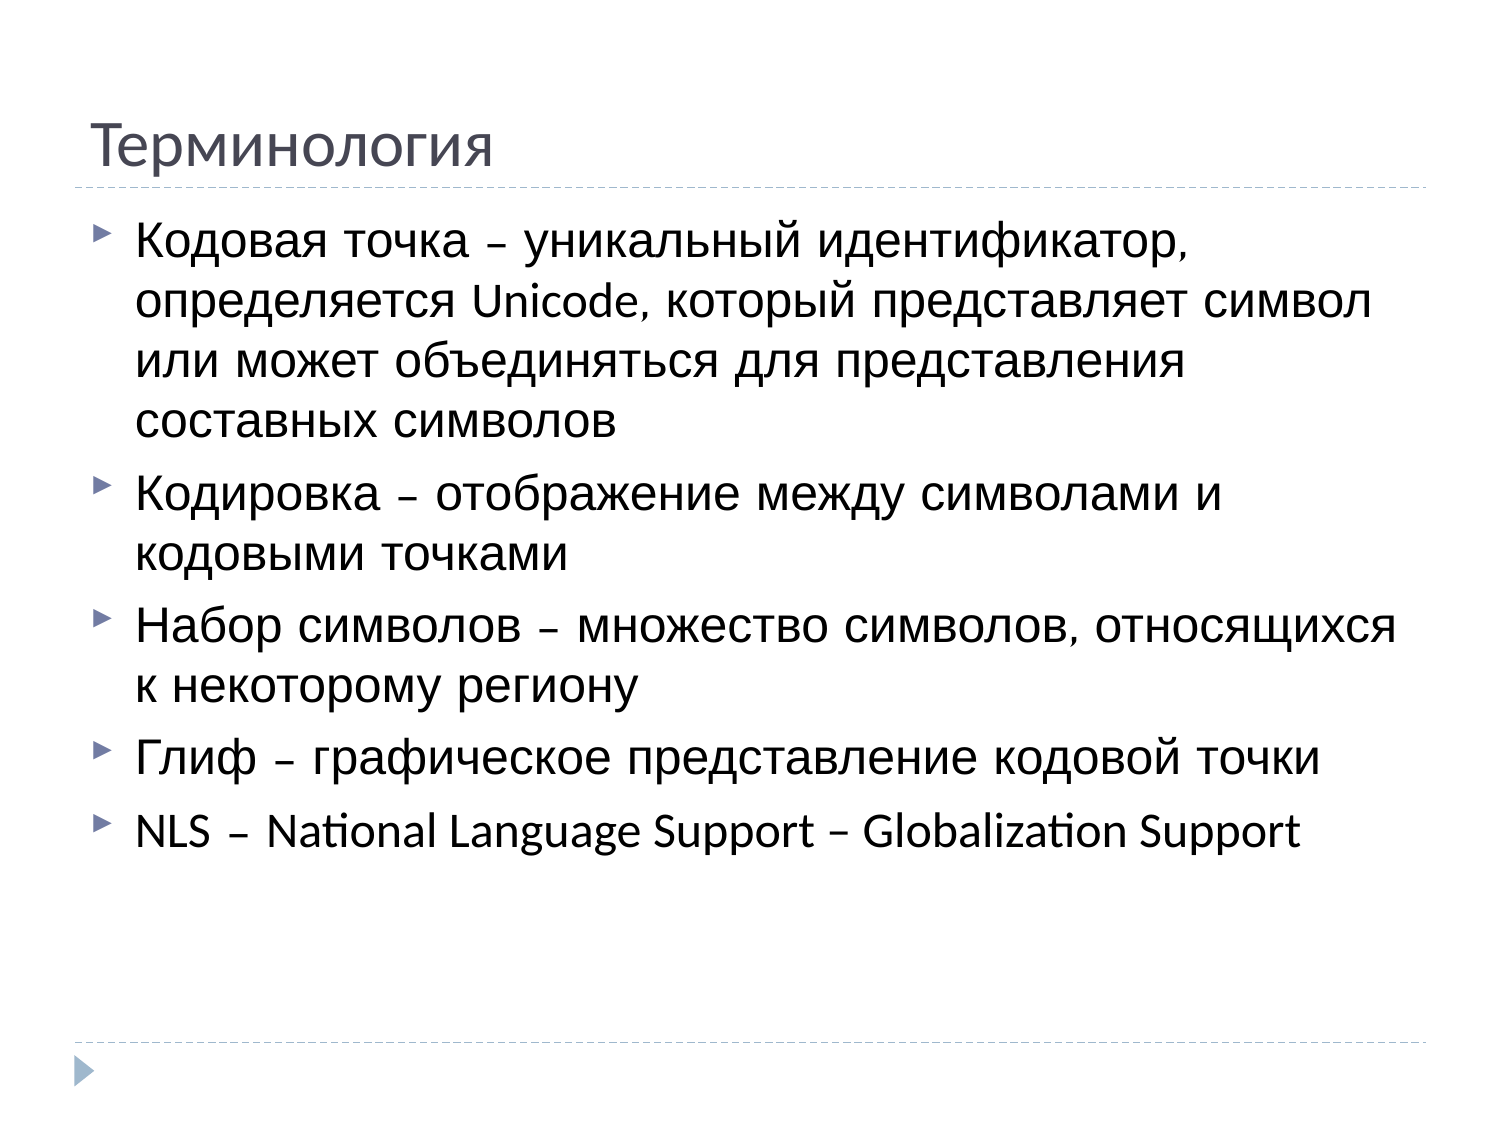

# Терминология
Кодовая точка – уникальный идентификатор, определяется Unicode, который представляет символ или может объединяться для представления составных символов
Кодировка – отображение между символами и кодовыми точками
Набор символов – множество символов, относящихся к некоторому региону
Глиф – графическое представление кодовой точки
NLS – National Language Support – Globalization Support